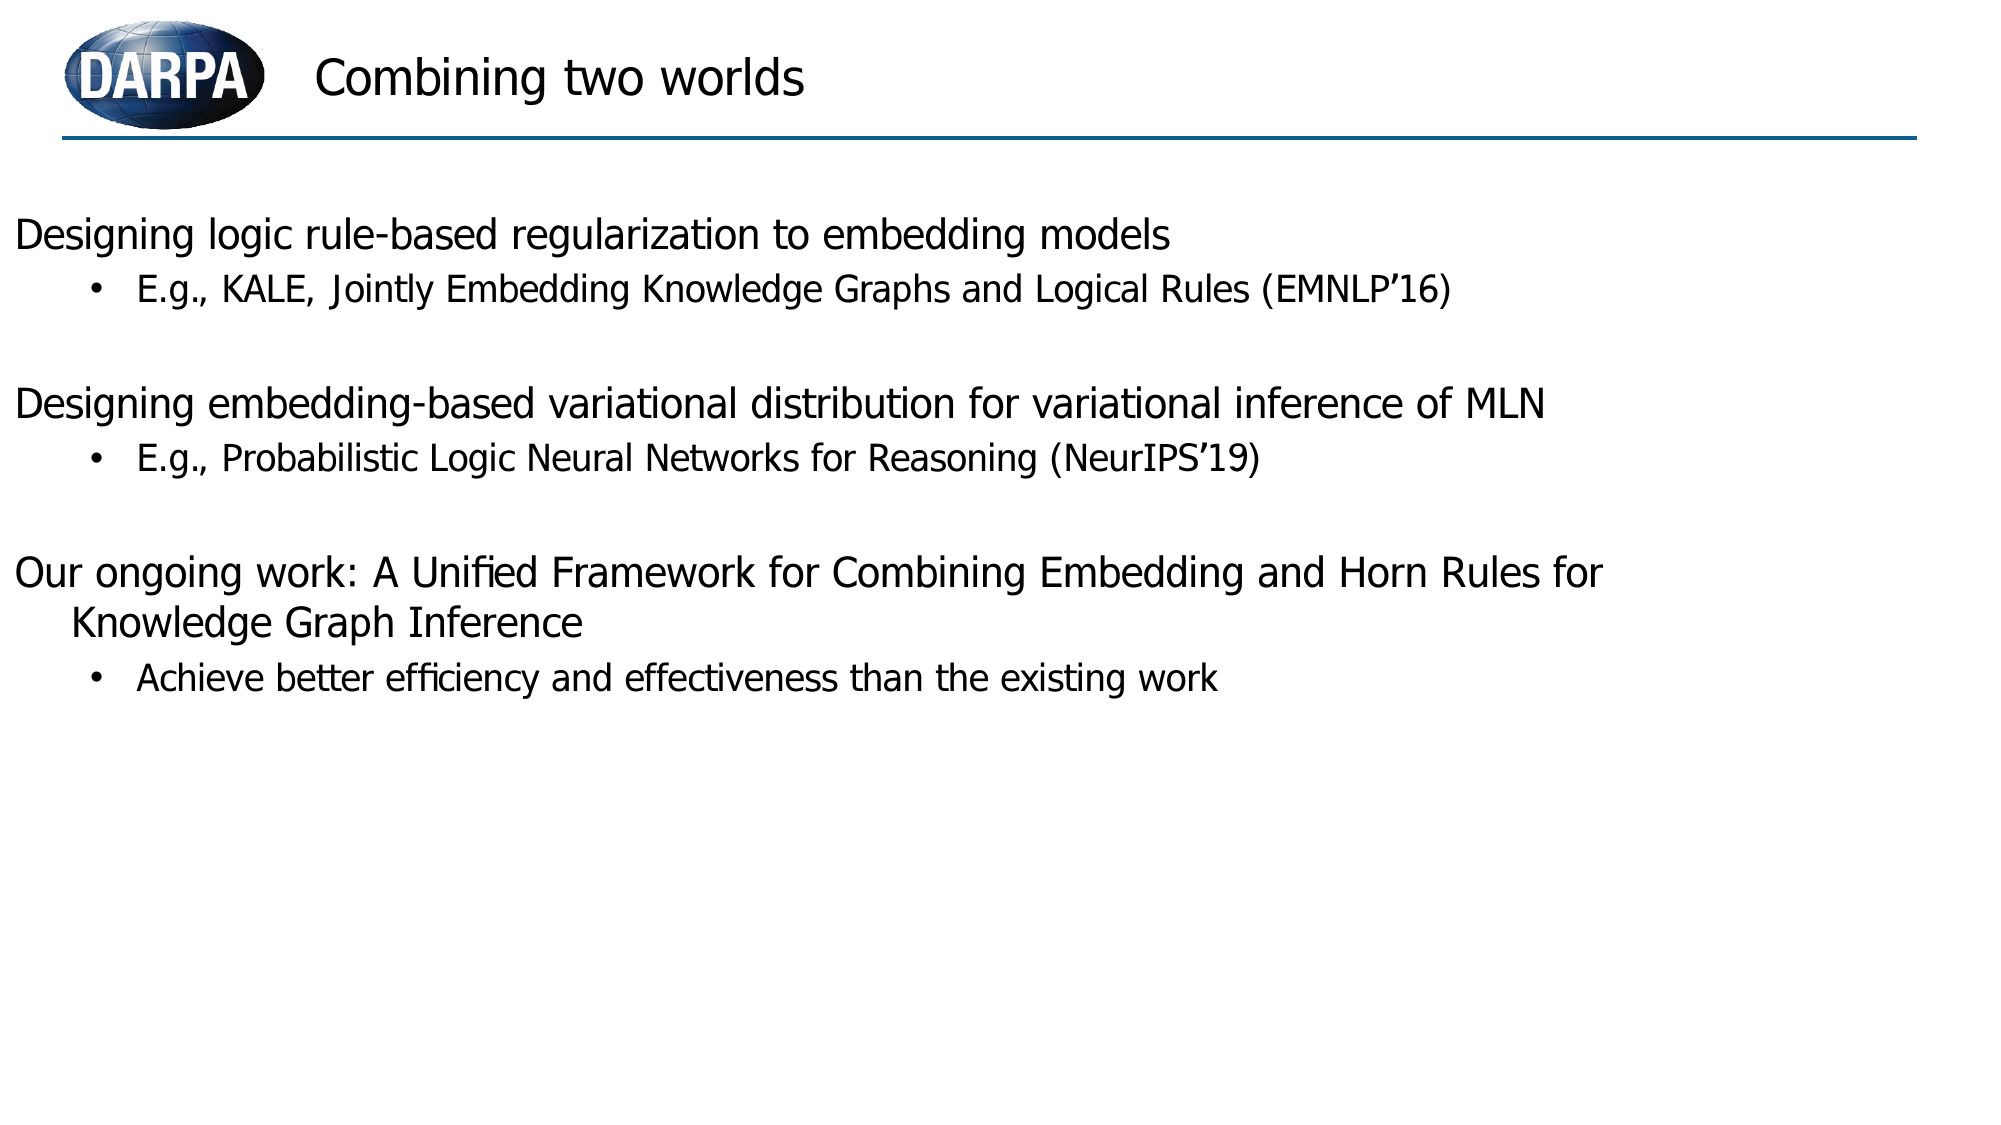

# Combining two worlds
Designing logic rule-based regularization to embedding models
E.g., KALE, Jointly Embedding Knowledge Graphs and Logical Rules (EMNLP’16)

Designing embedding-based variational distribution for variational inference of MLN
E.g., Probabilistic Logic Neural Networks for Reasoning (NeurIPS’19)

Our ongoing work: A Unified Framework for Combining Embedding and Horn Rules for Knowledge Graph Inference
Achieve better efficiency and effectiveness than the existing work